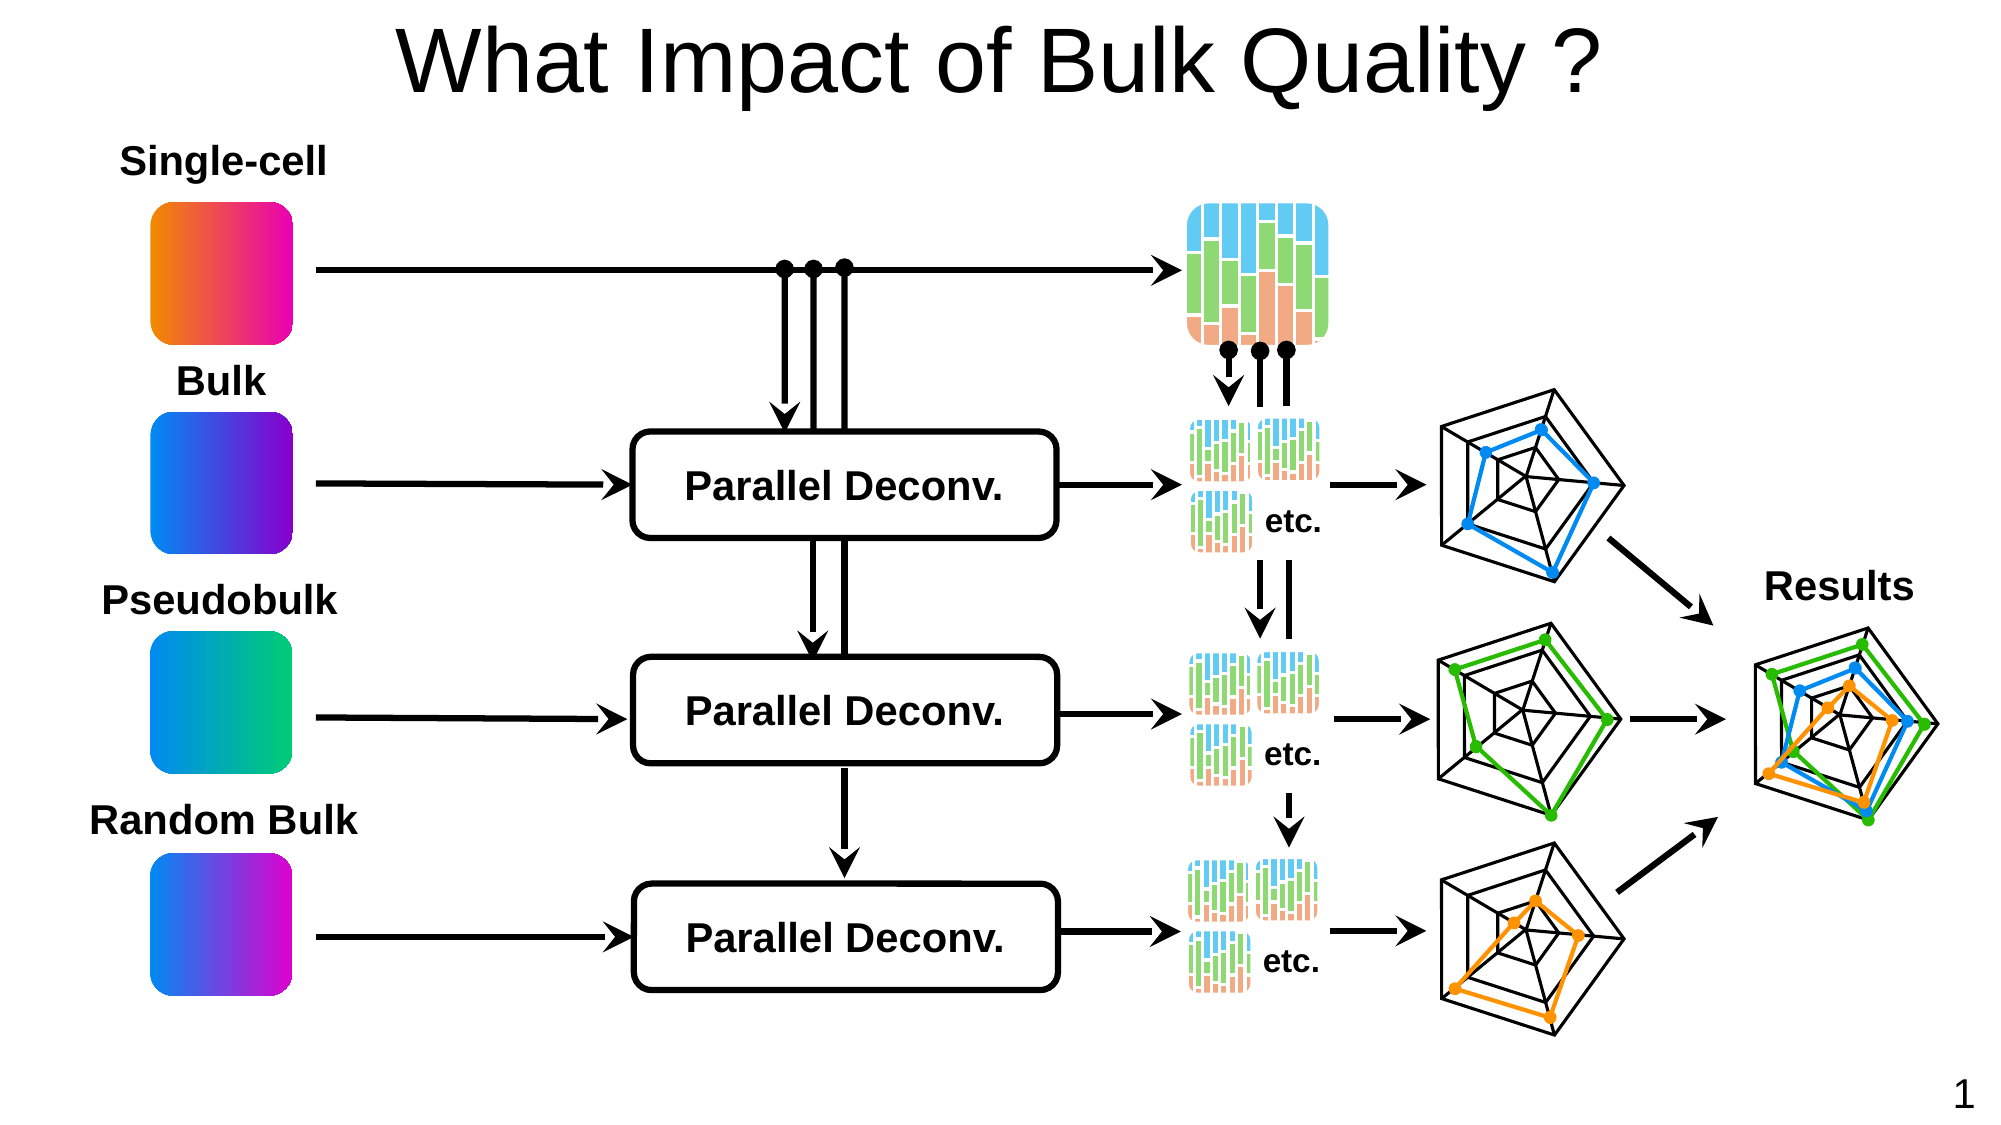

What Impact of Bulk Quality ?
Single-cell

Bulk

etc.

Parallel Deconv.
Results
Pseudobulk

etc.

Parallel Deconv.
Random Bulk

etc.

Parallel Deconv.
19